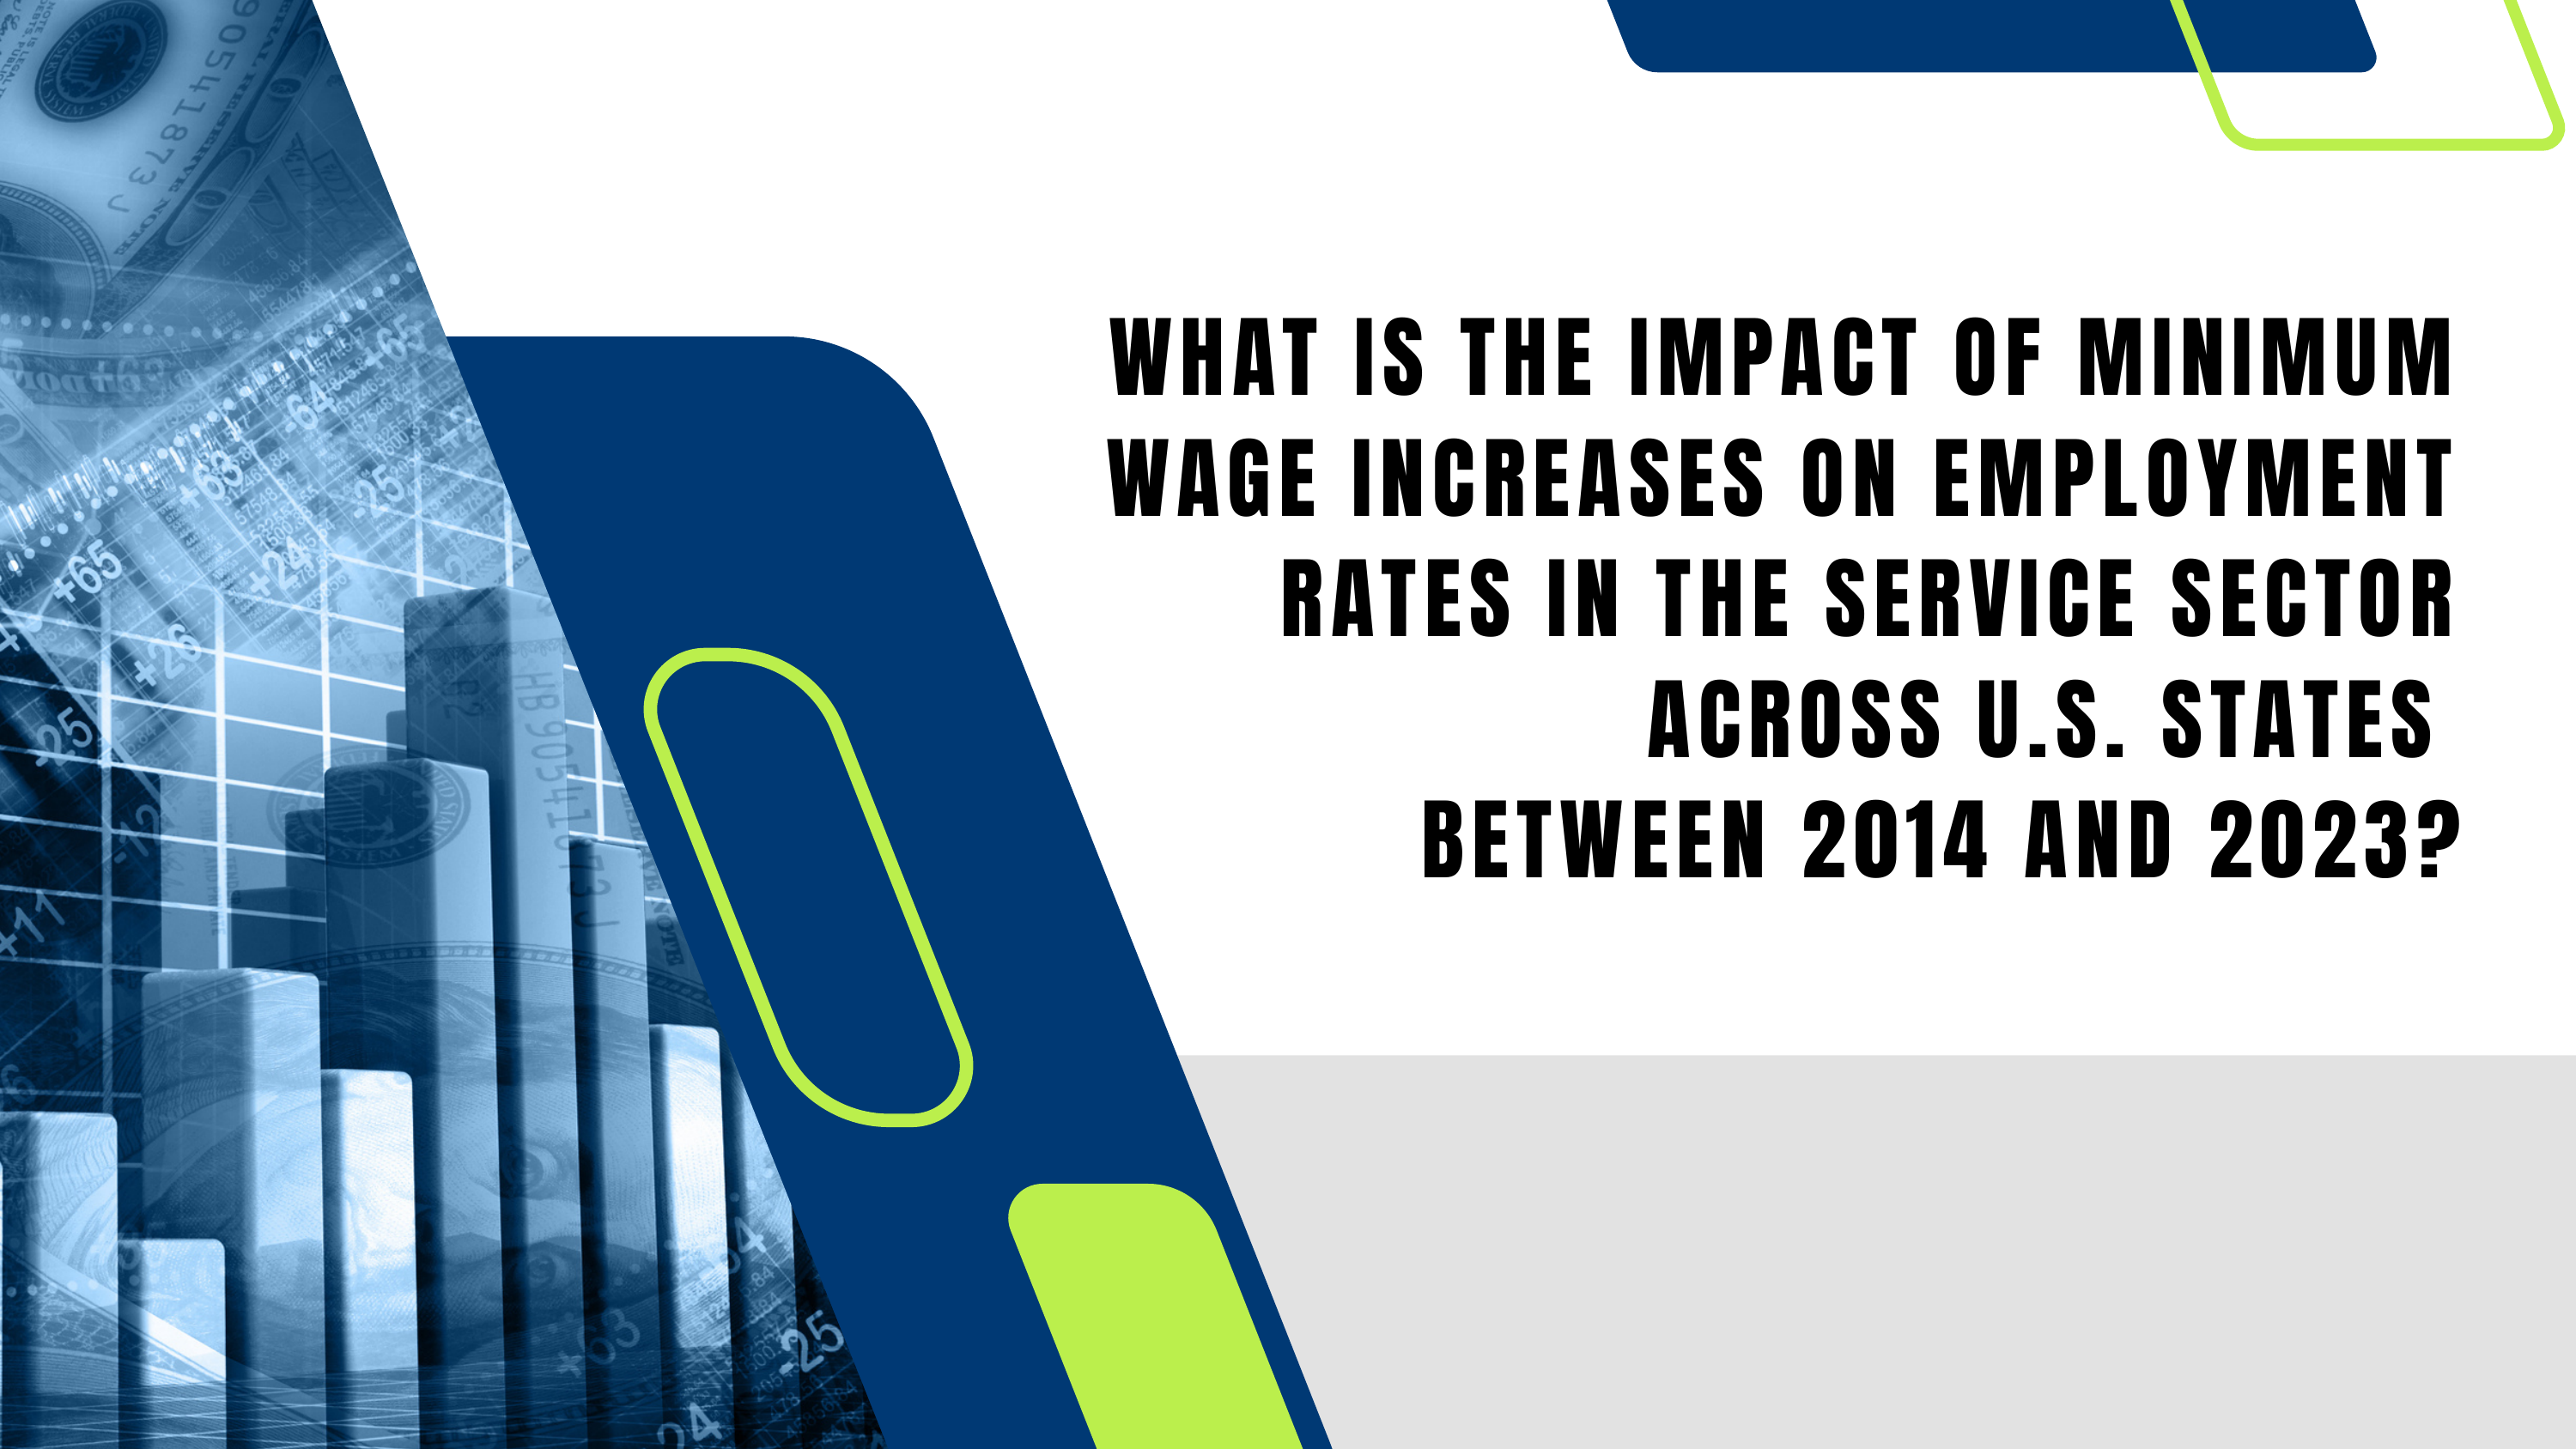

WHAT IS THE IMPACT OF MINIMUM WAGE INCREASES ON EMPLOYMENT RATES IN THE SERVICE SECTOR ACROSS U.S. STATES
BETWEEN 2014 AND 2023?